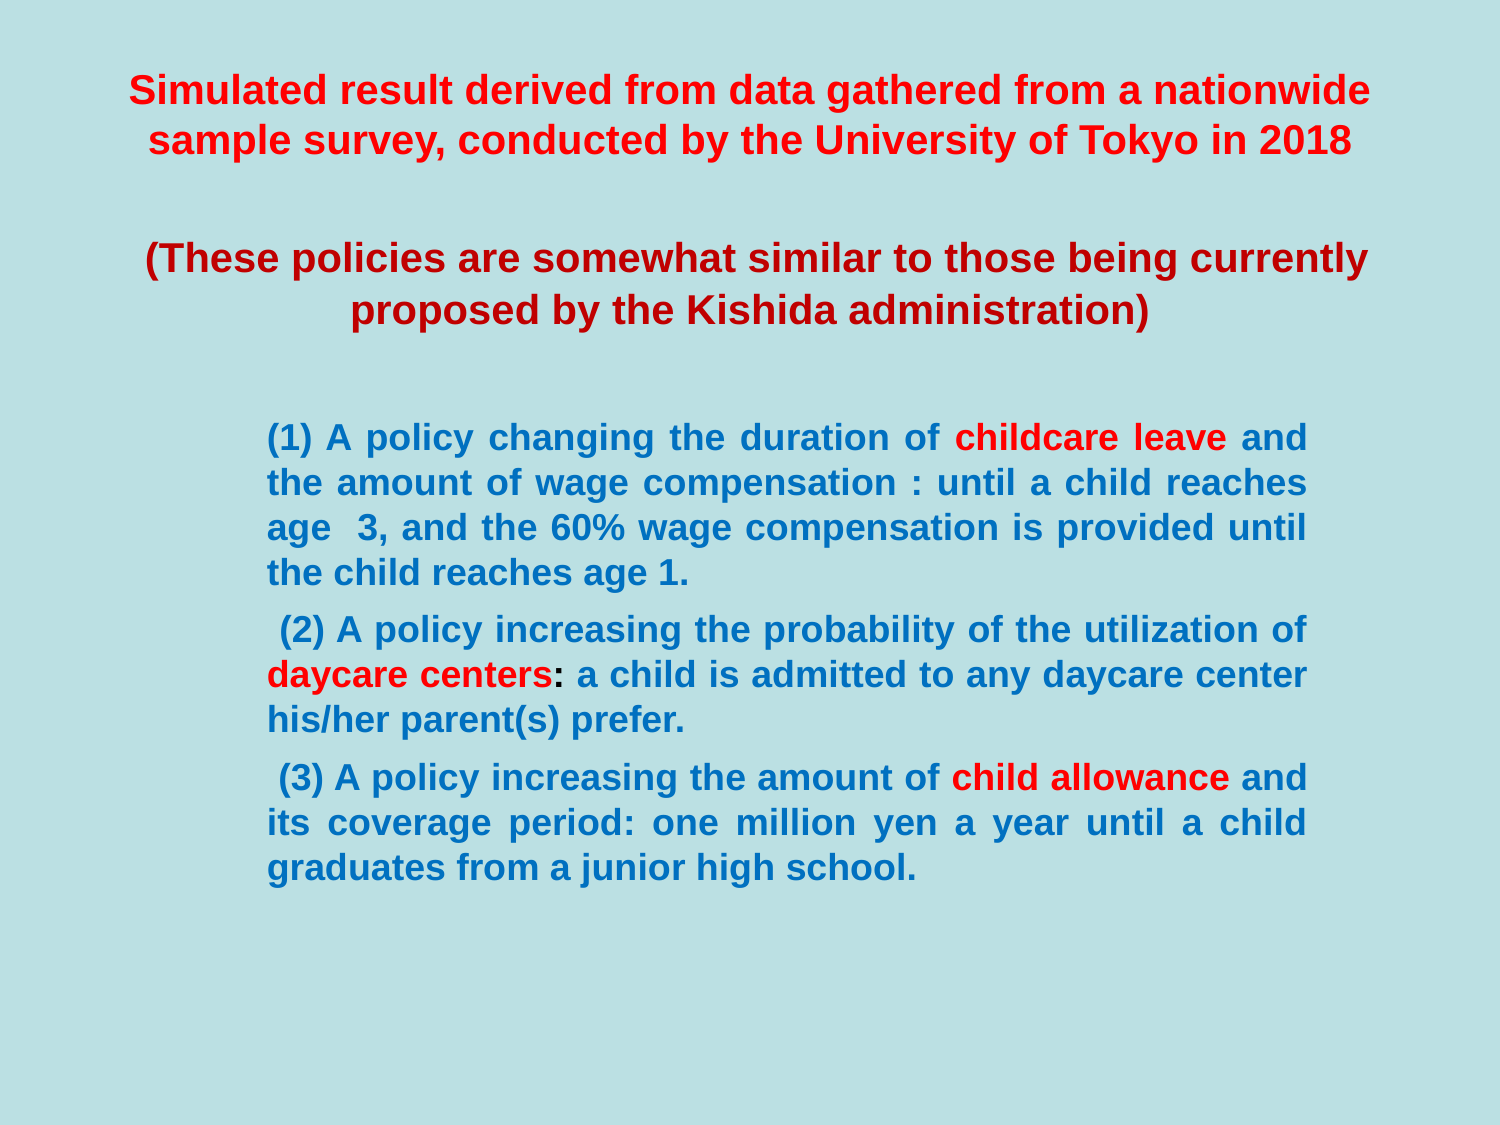

Simulated result derived from data gathered from a nationwide sample survey, conducted by the University of Tokyo in 2018

 (These policies are somewhat similar to those being currently proposed by the Kishida administration)
(1) A policy changing the duration of childcare leave and the amount of wage compensation : until a child reaches age  3, and the 60% wage compensation is provided until the child reaches age 1.
 (2) A policy increasing the probability of the utilization of daycare centers: a child is admitted to any daycare center his/her parent(s) prefer.
 (3) A policy increasing the amount of child allowance and its coverage period: one million yen a year until a child graduates from a junior high school.